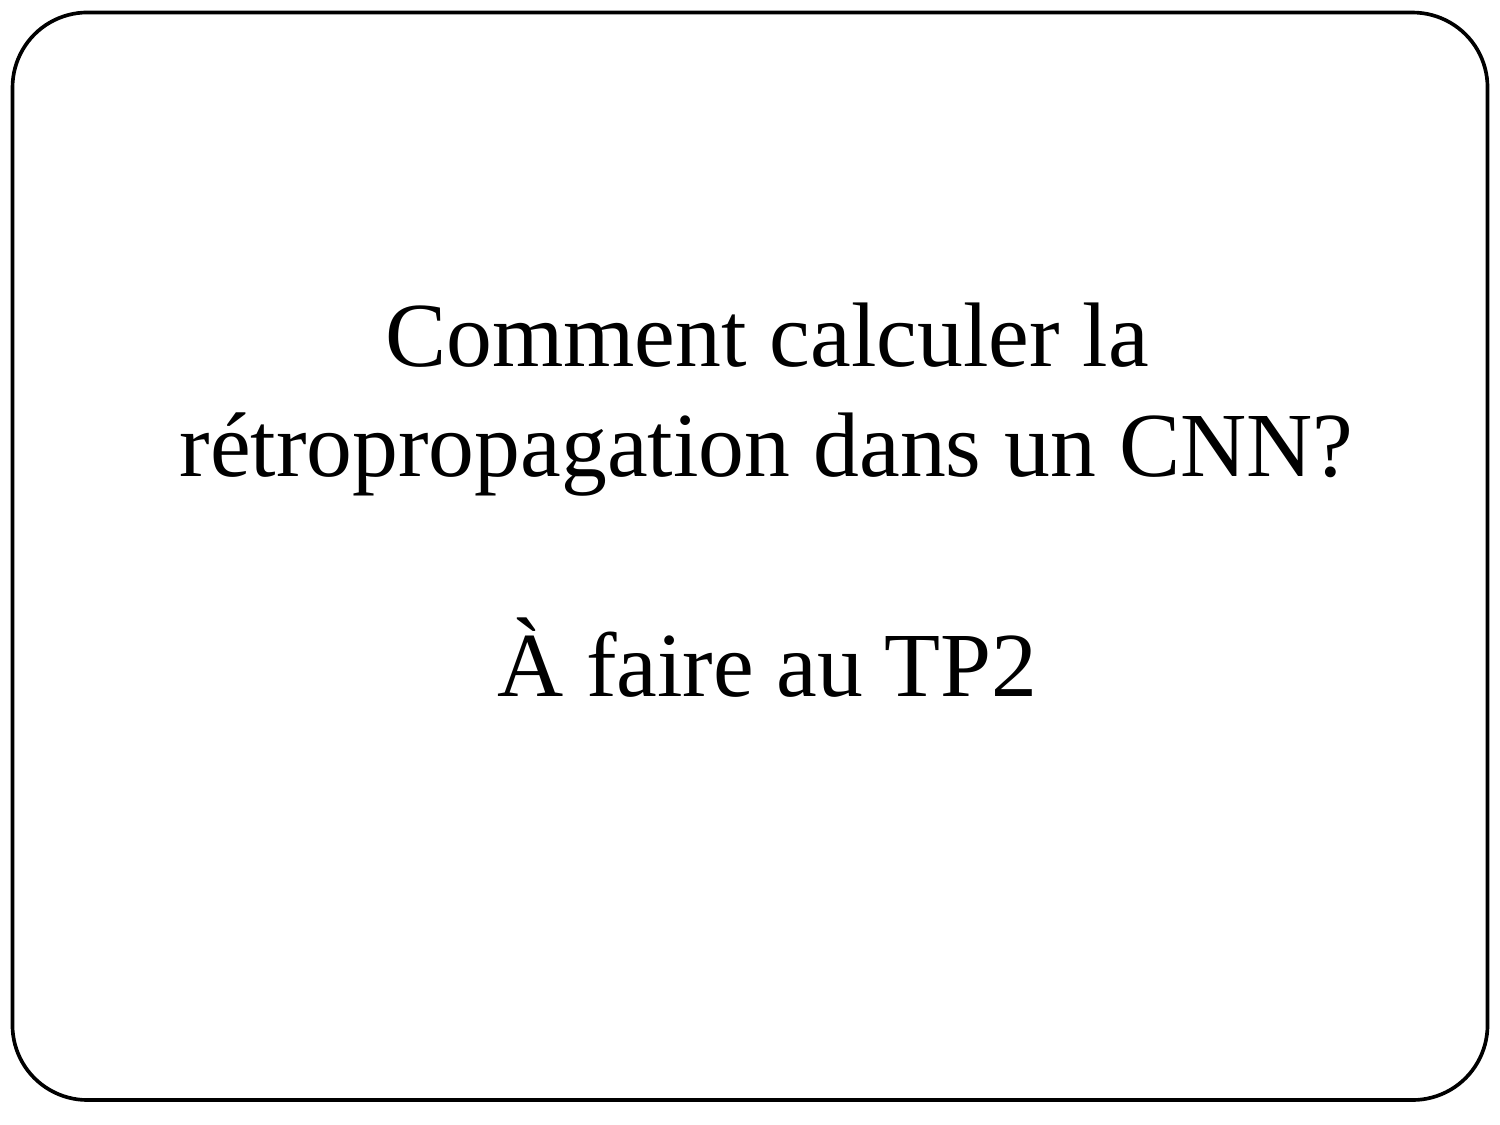

Comment calculer la rétropropagation dans un CNN?

À faire au TP2